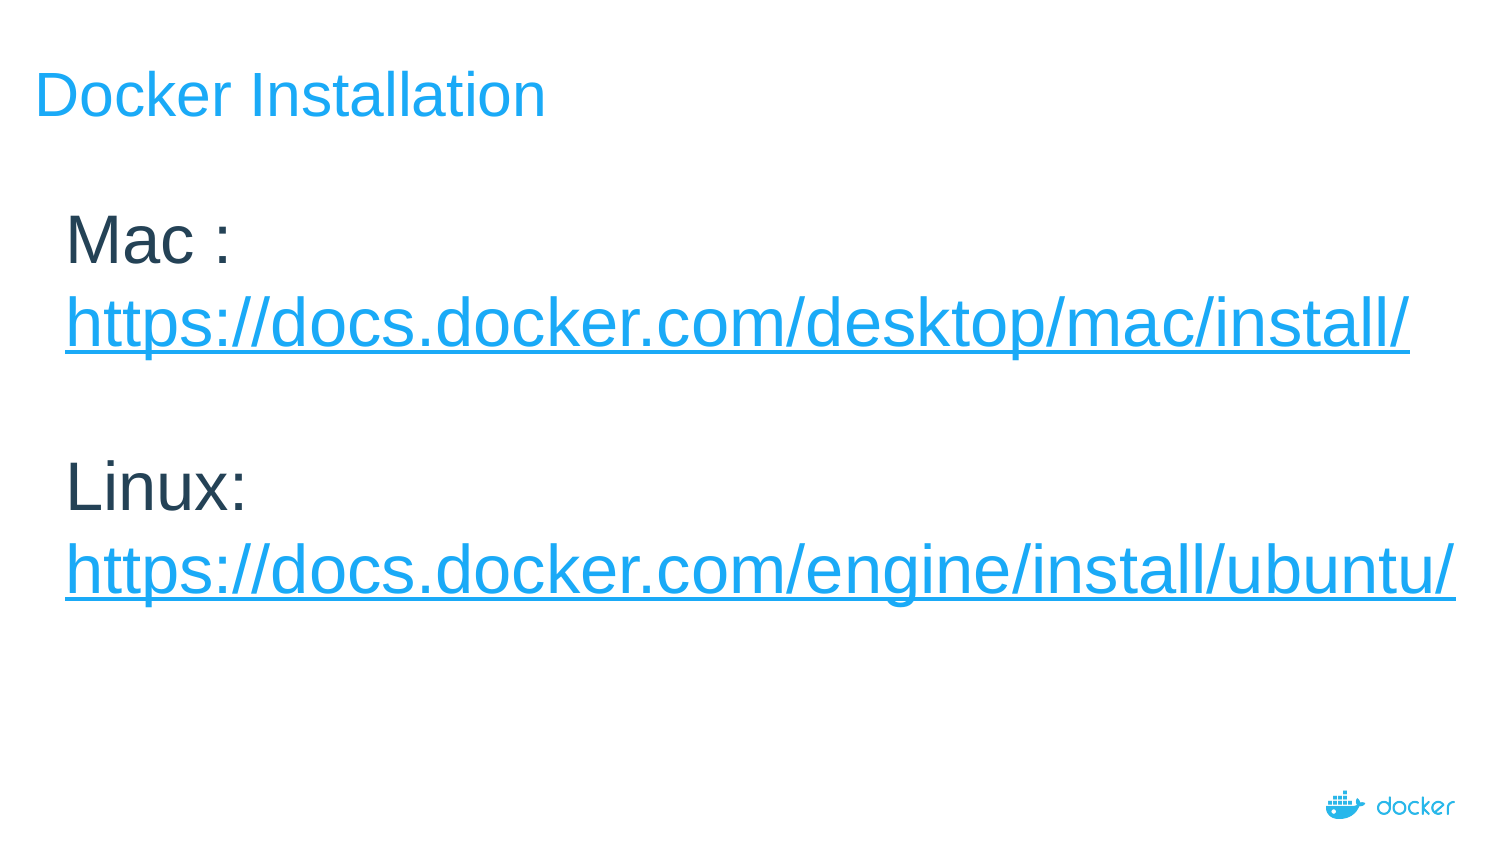

# Docker Installation
Mac :
https://docs.docker.com/desktop/mac/install/

Linux:
https://docs.docker.com/engine/install/ubuntu/